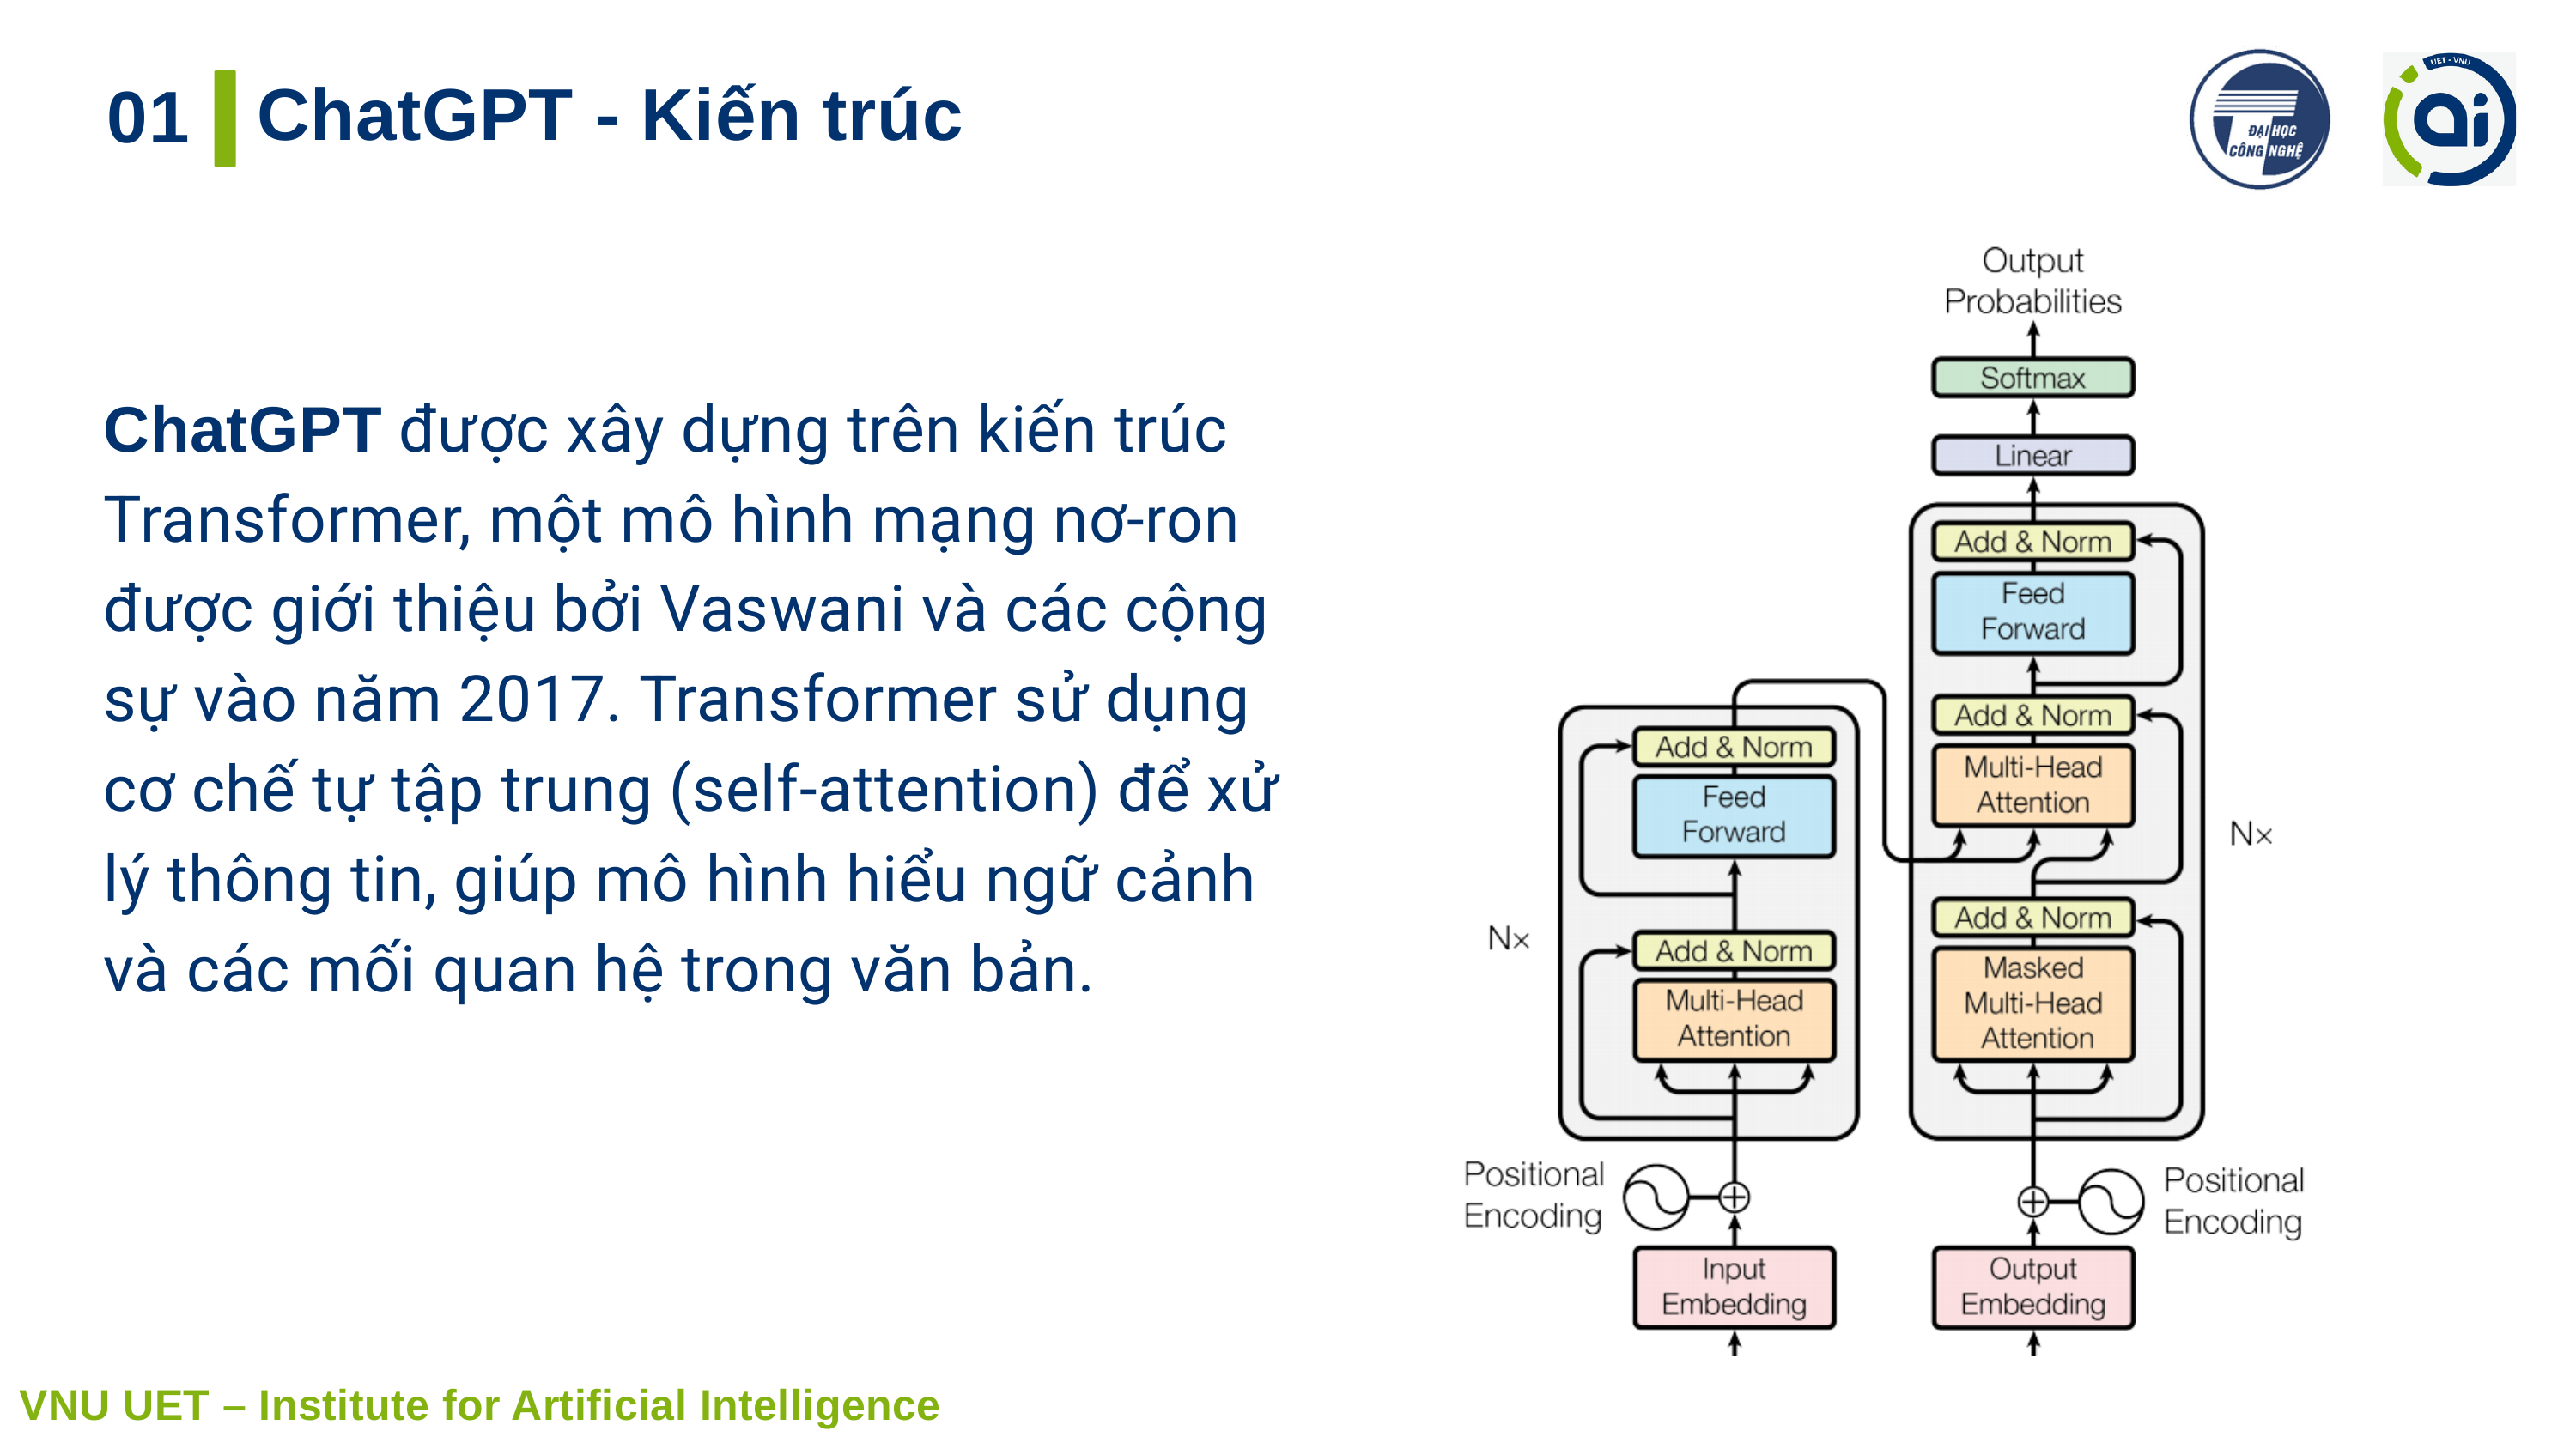

ChatGPT - Kiến trúc

01

ChatGPT được xây dựng trên kiến trúc Transformer, một mô hình mạng nơ-ron được giới thiệu bởi Vaswani và các cộng sự vào năm 2017. Transformer sử dụng cơ chế tự tập trung (self-attention) để xử lý thông tin, giúp mô hình hiểu ngữ cảnh và các mối quan hệ trong văn bản.

 VNU UET – Institute for Artificial Intelligence